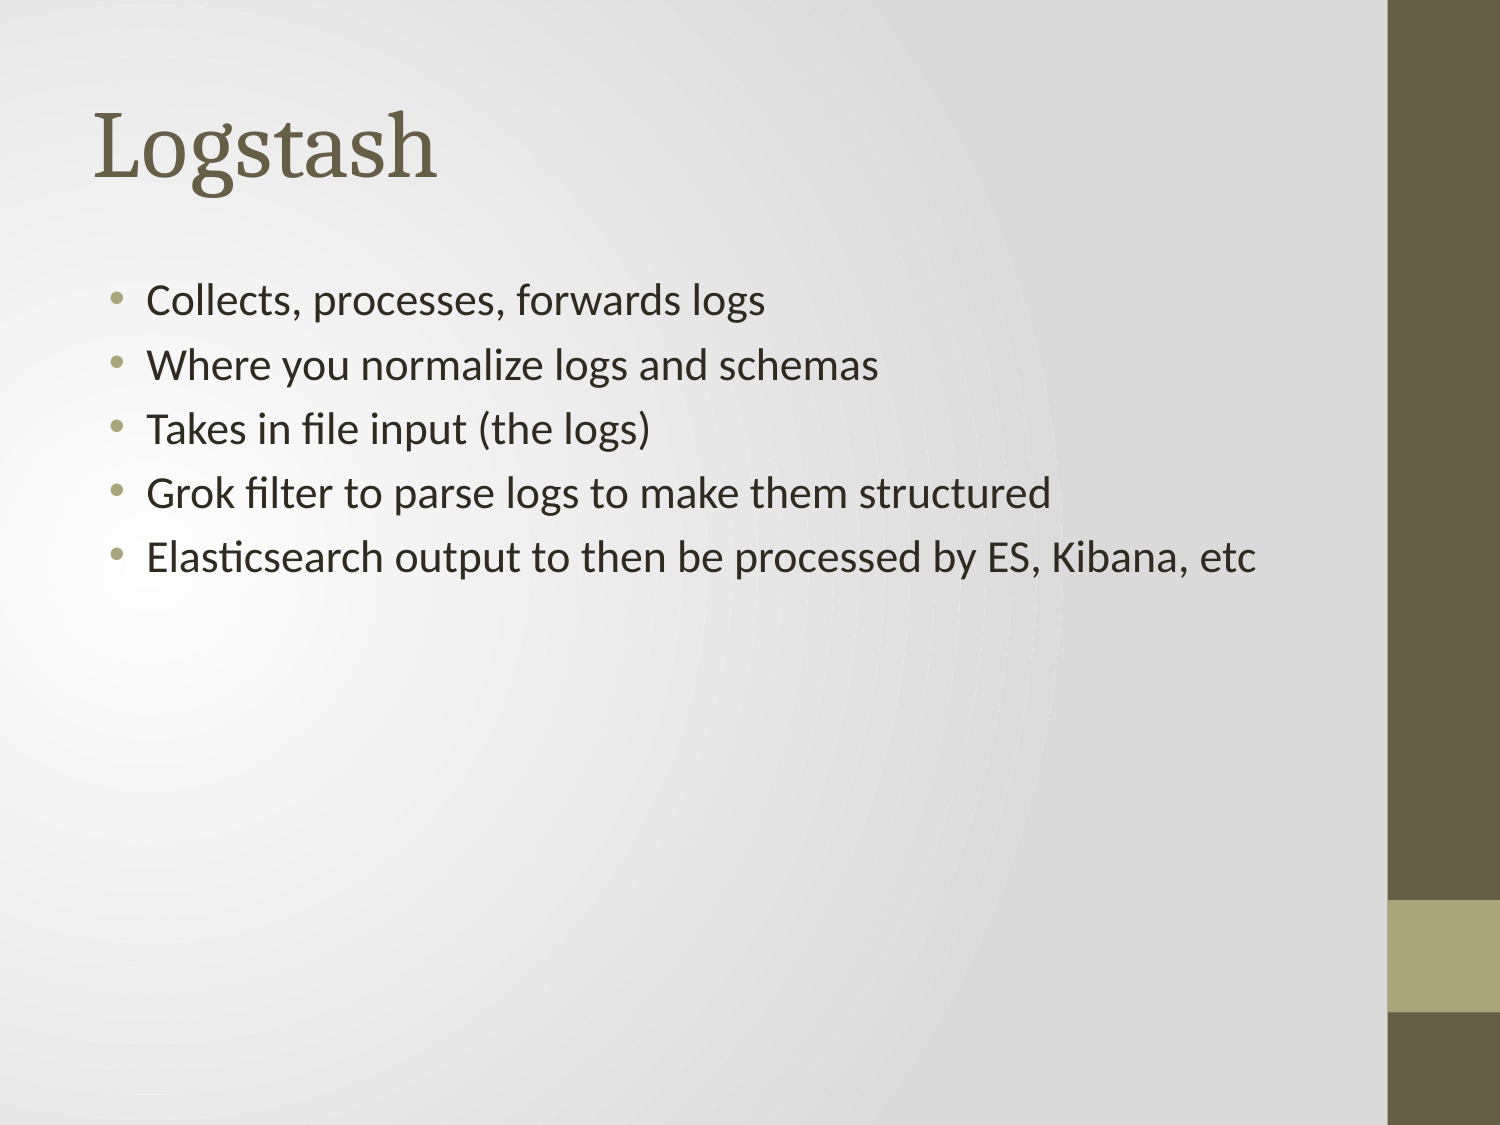

# Logstash
Collects, processes, forwards logs
Where you normalize logs and schemas
Takes in file input (the logs)
Grok filter to parse logs to make them structured
Elasticsearch output to then be processed by ES, Kibana, etc